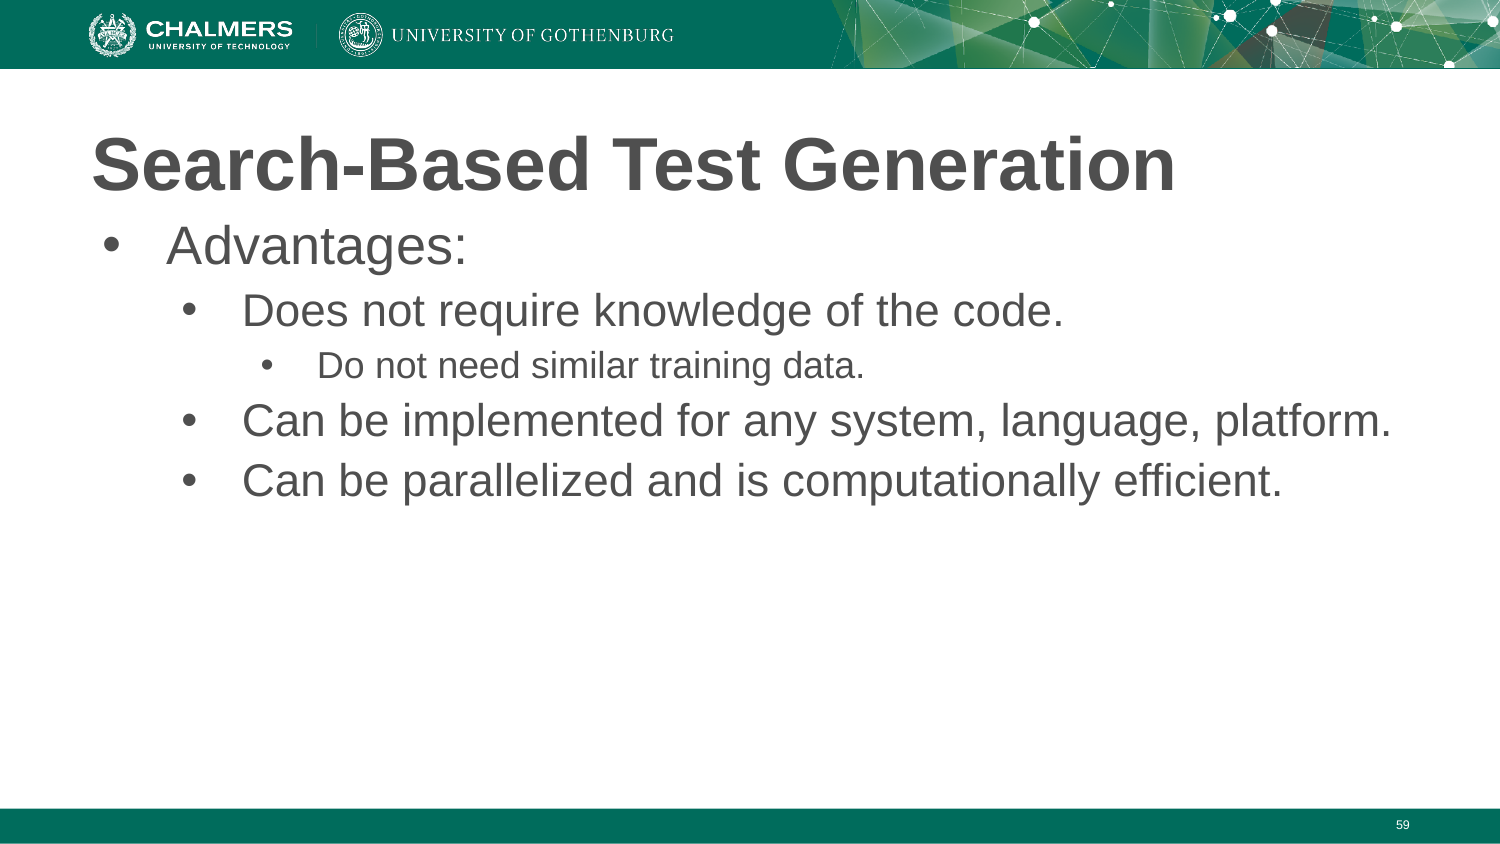

# Search-Based Test Generation
Advantages:
Does not require knowledge of the code.
Do not need similar training data.
Can be implemented for any system, language, platform.
Can be parallelized and is computationally efficient.
59